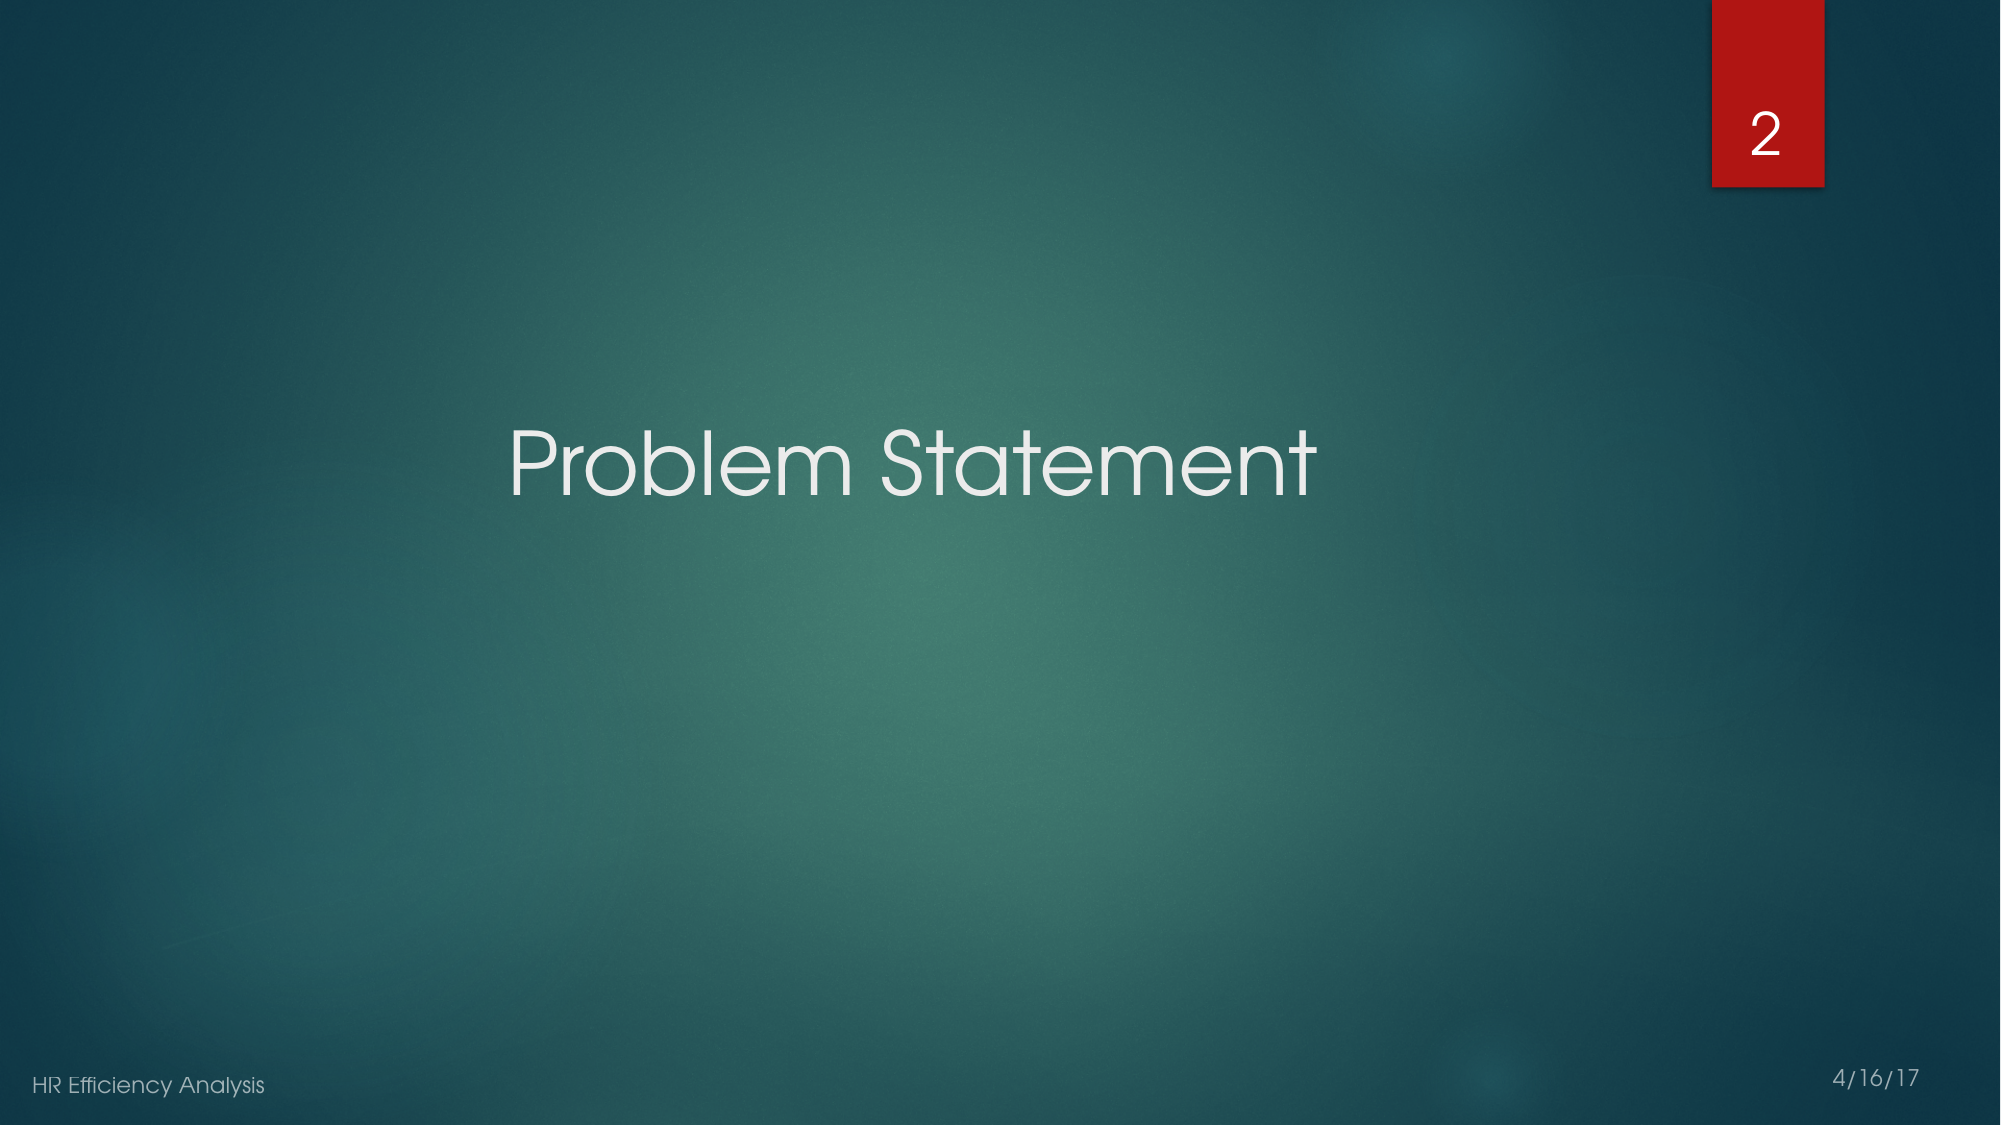

2
# Problem Statement
HR Efficiency Analysis
4/16/17